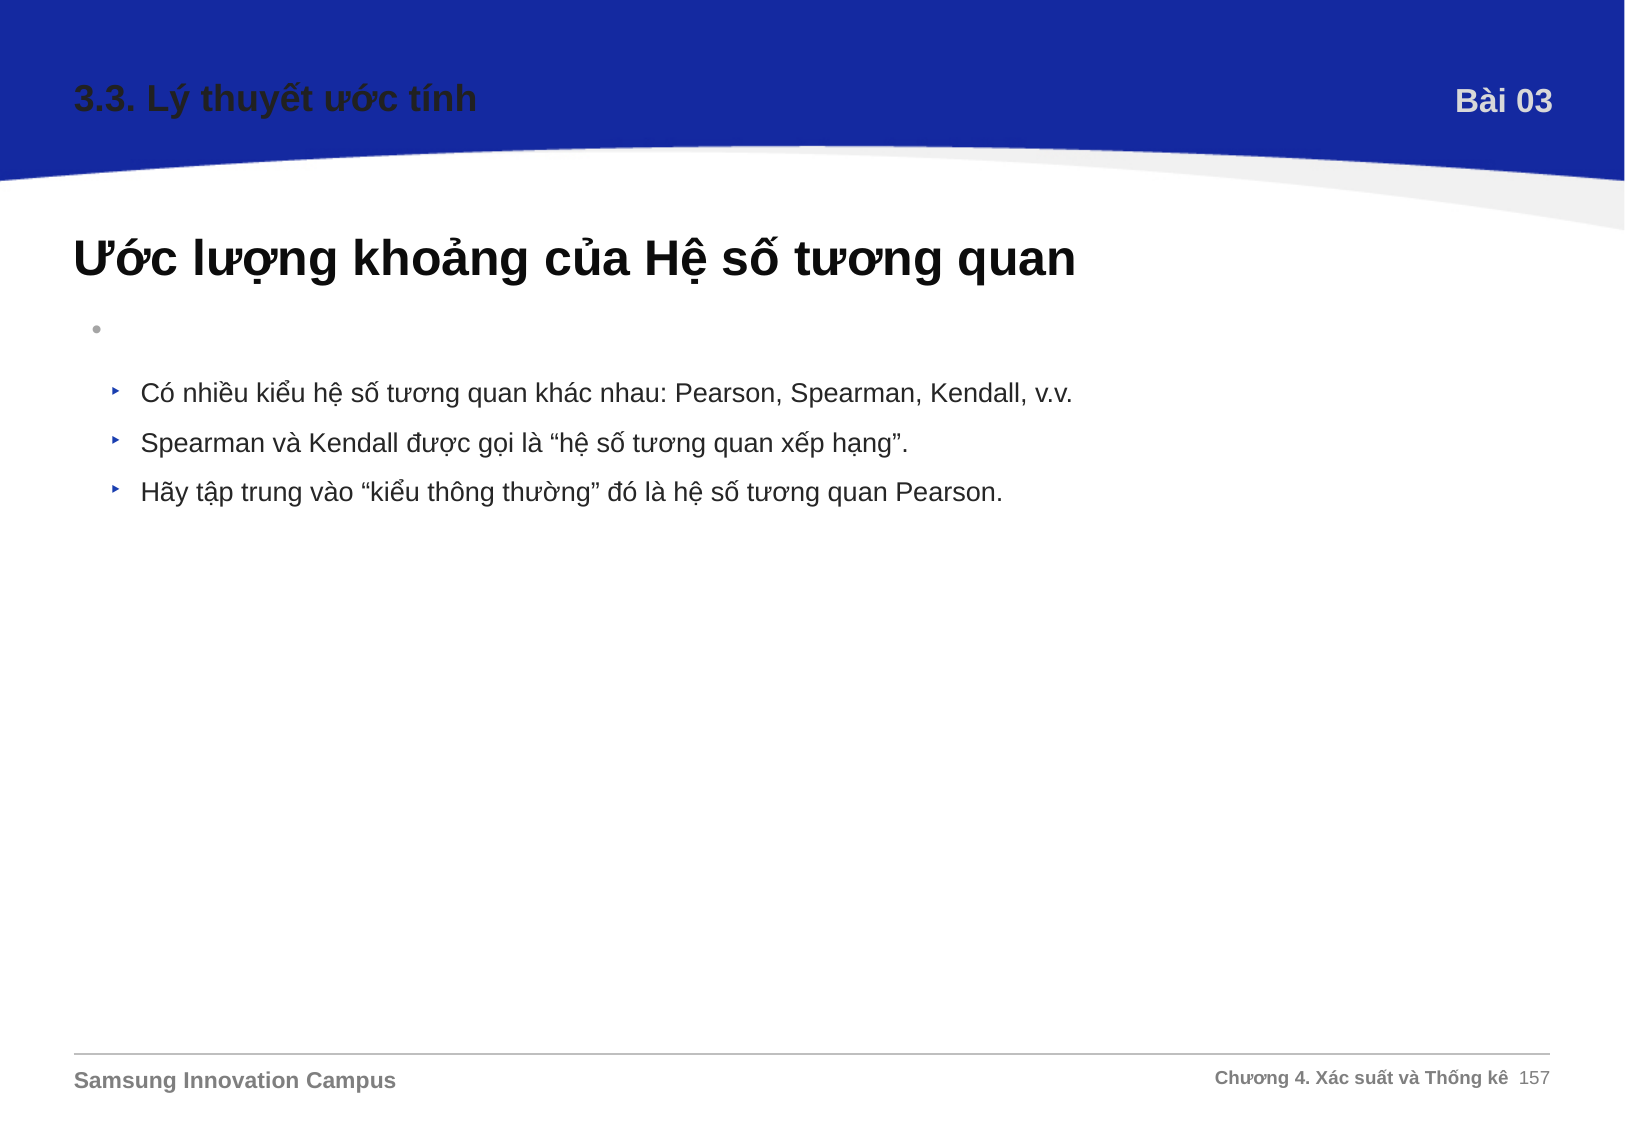

3.3. Lý thuyết ước tính
Bài 03
Ước lượng khoảng của Hệ số tương quan
Khoảng tin cậy của hệ số tương quan:
Có nhiều kiểu hệ số tương quan khác nhau: Pearson, Spearman, Kendall, v.v.
Spearman và Kendall được gọi là “hệ số tương quan xếp hạng”.
Hãy tập trung vào “kiểu thông thường” đó là hệ số tương quan Pearson.